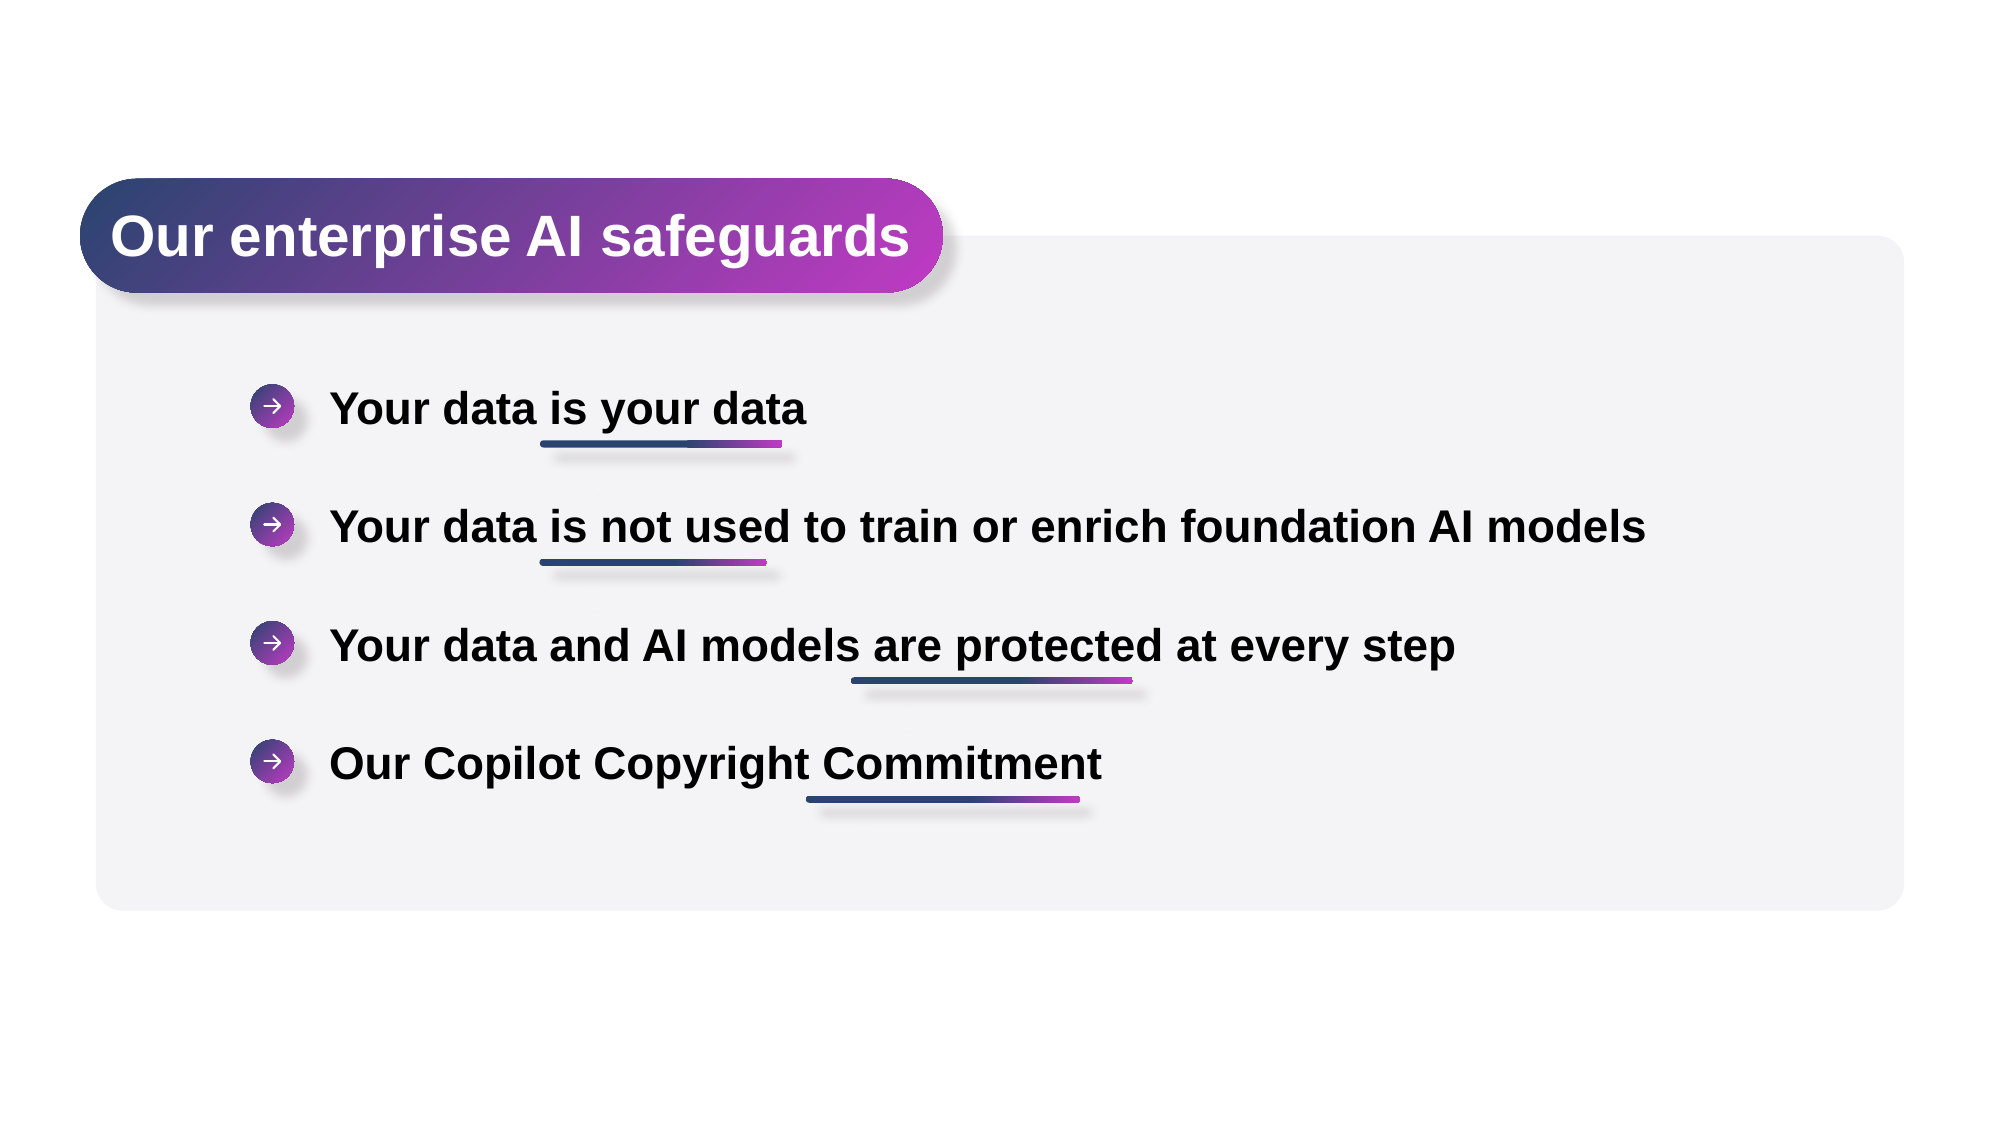

Our enterprise AI safeguards

Your data is your data

1
Your data is not used to train or enrich foundation AI models

1
Your data and AI models are protected at every step

1
Our Copilot Copyright Commitment

1